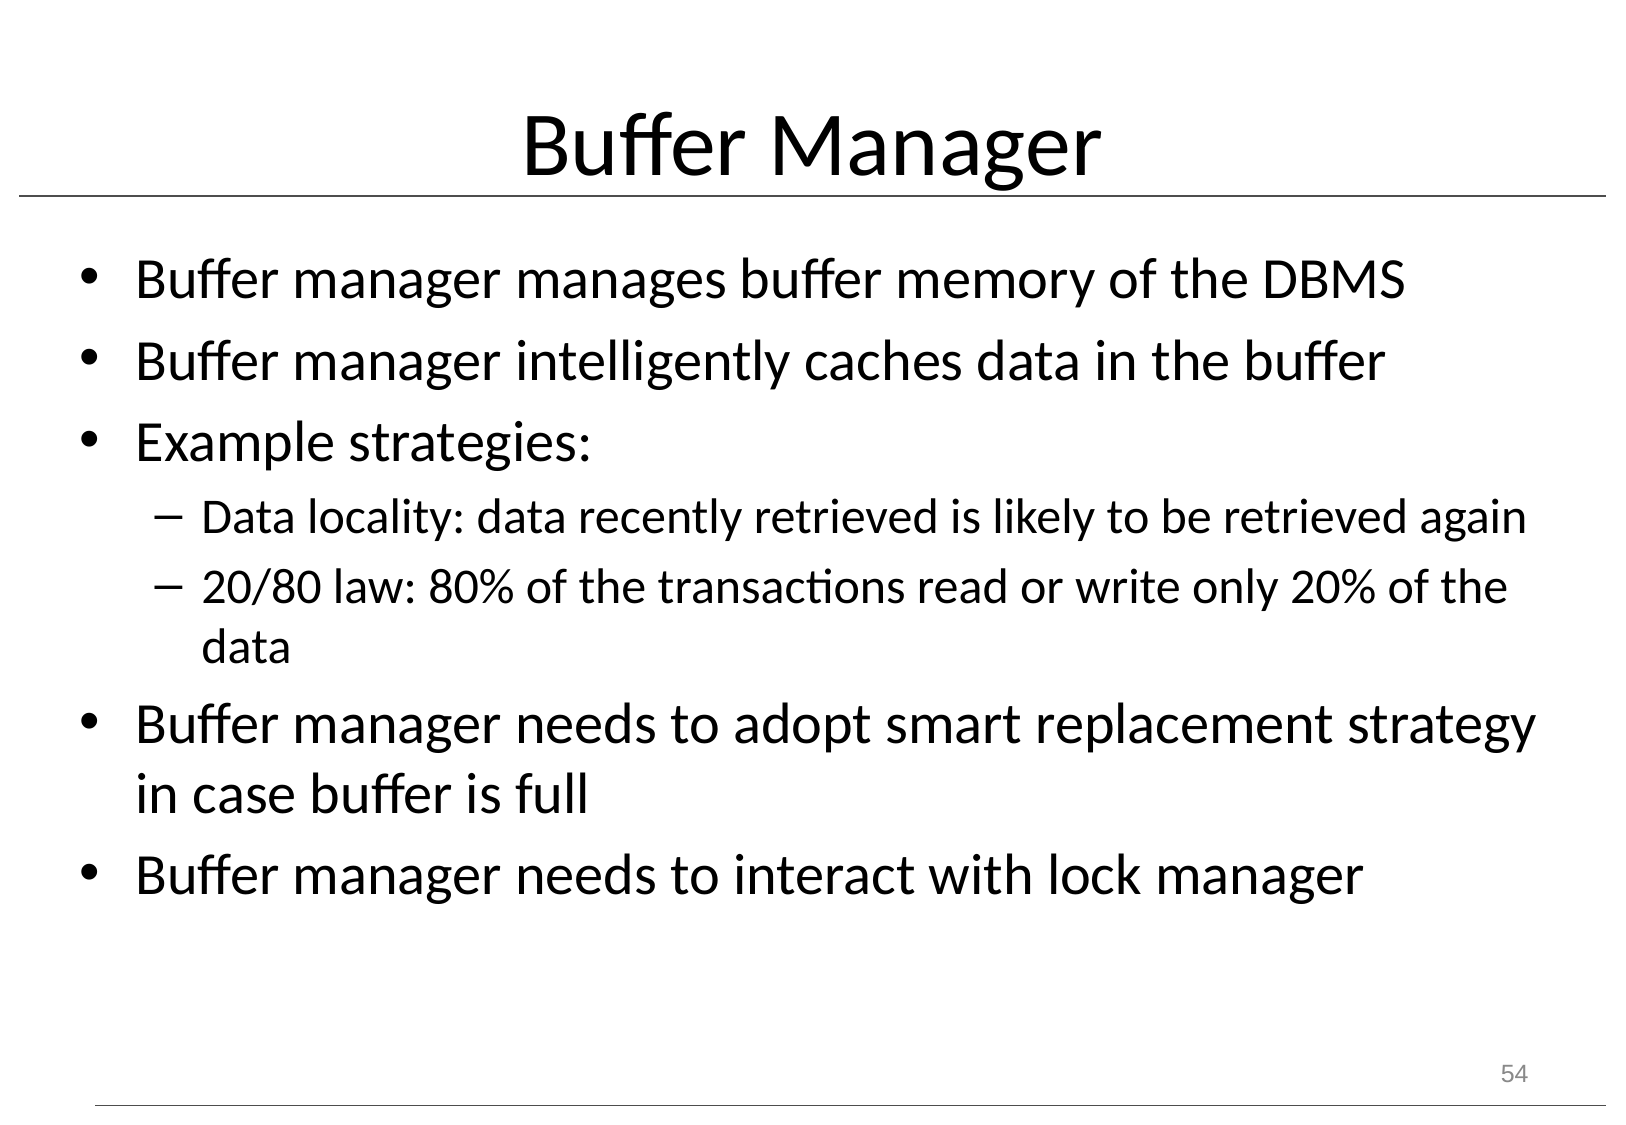

# Buffer Manager
Buffer manager manages buffer memory of the DBMS
Buffer manager intelligently caches data in the buffer
Example strategies:
Data locality: data recently retrieved is likely to be retrieved again
20/80 law: 80% of the transactions read or write only 20% of the data
Buffer manager needs to adopt smart replacement strategy in case buffer is full
Buffer manager needs to interact with lock manager
54